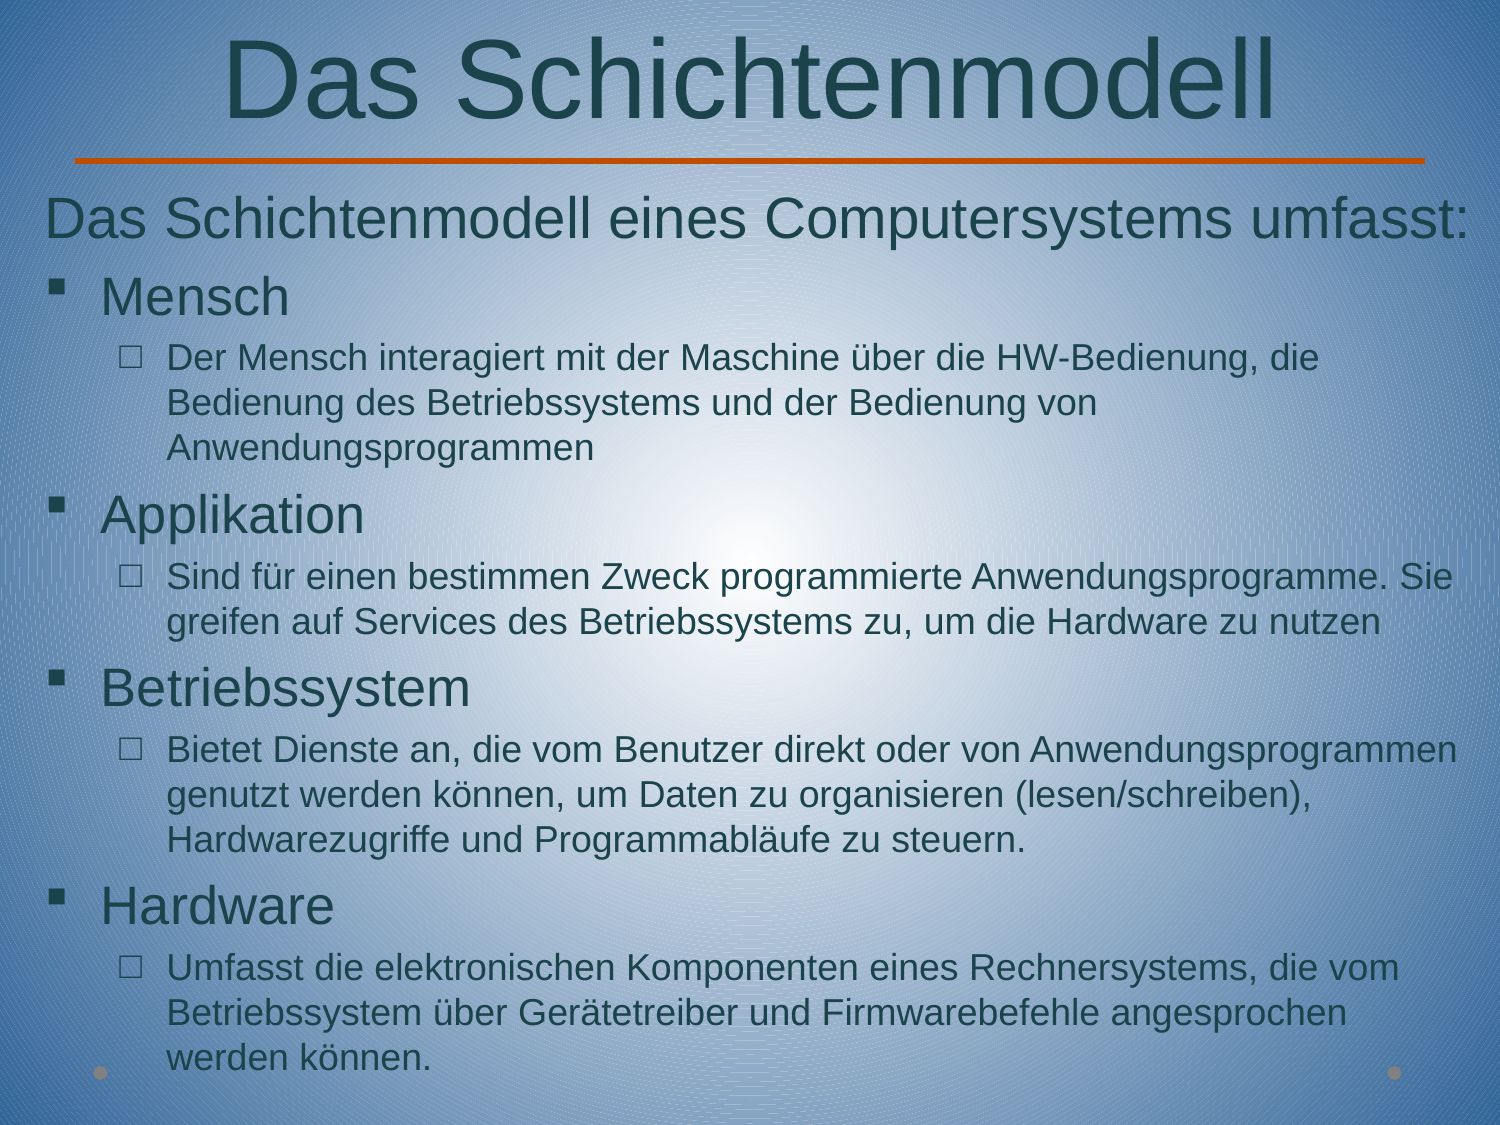

# Das Schichtenmodell
Das Schichtenmodell eines Computersystems umfasst:
Mensch
Der Mensch interagiert mit der Maschine über die HW-Bedienung, die Bedienung des Betriebssystems und der Bedienung von Anwendungsprogrammen
Applikation
Sind für einen bestimmen Zweck programmierte Anwendungsprogramme. Sie greifen auf Services des Betriebssystems zu, um die Hardware zu nutzen
Betriebssystem
Bietet Dienste an, die vom Benutzer direkt oder von Anwendungsprogrammen genutzt werden können, um Daten zu organisieren (lesen/schreiben), Hardwarezugriffe und Programmabläufe zu steuern.
Hardware
Umfasst die elektronischen Komponenten eines Rechnersystems, die vom Betriebssystem über Gerätetreiber und Firmwarebefehle angesprochen werden können.